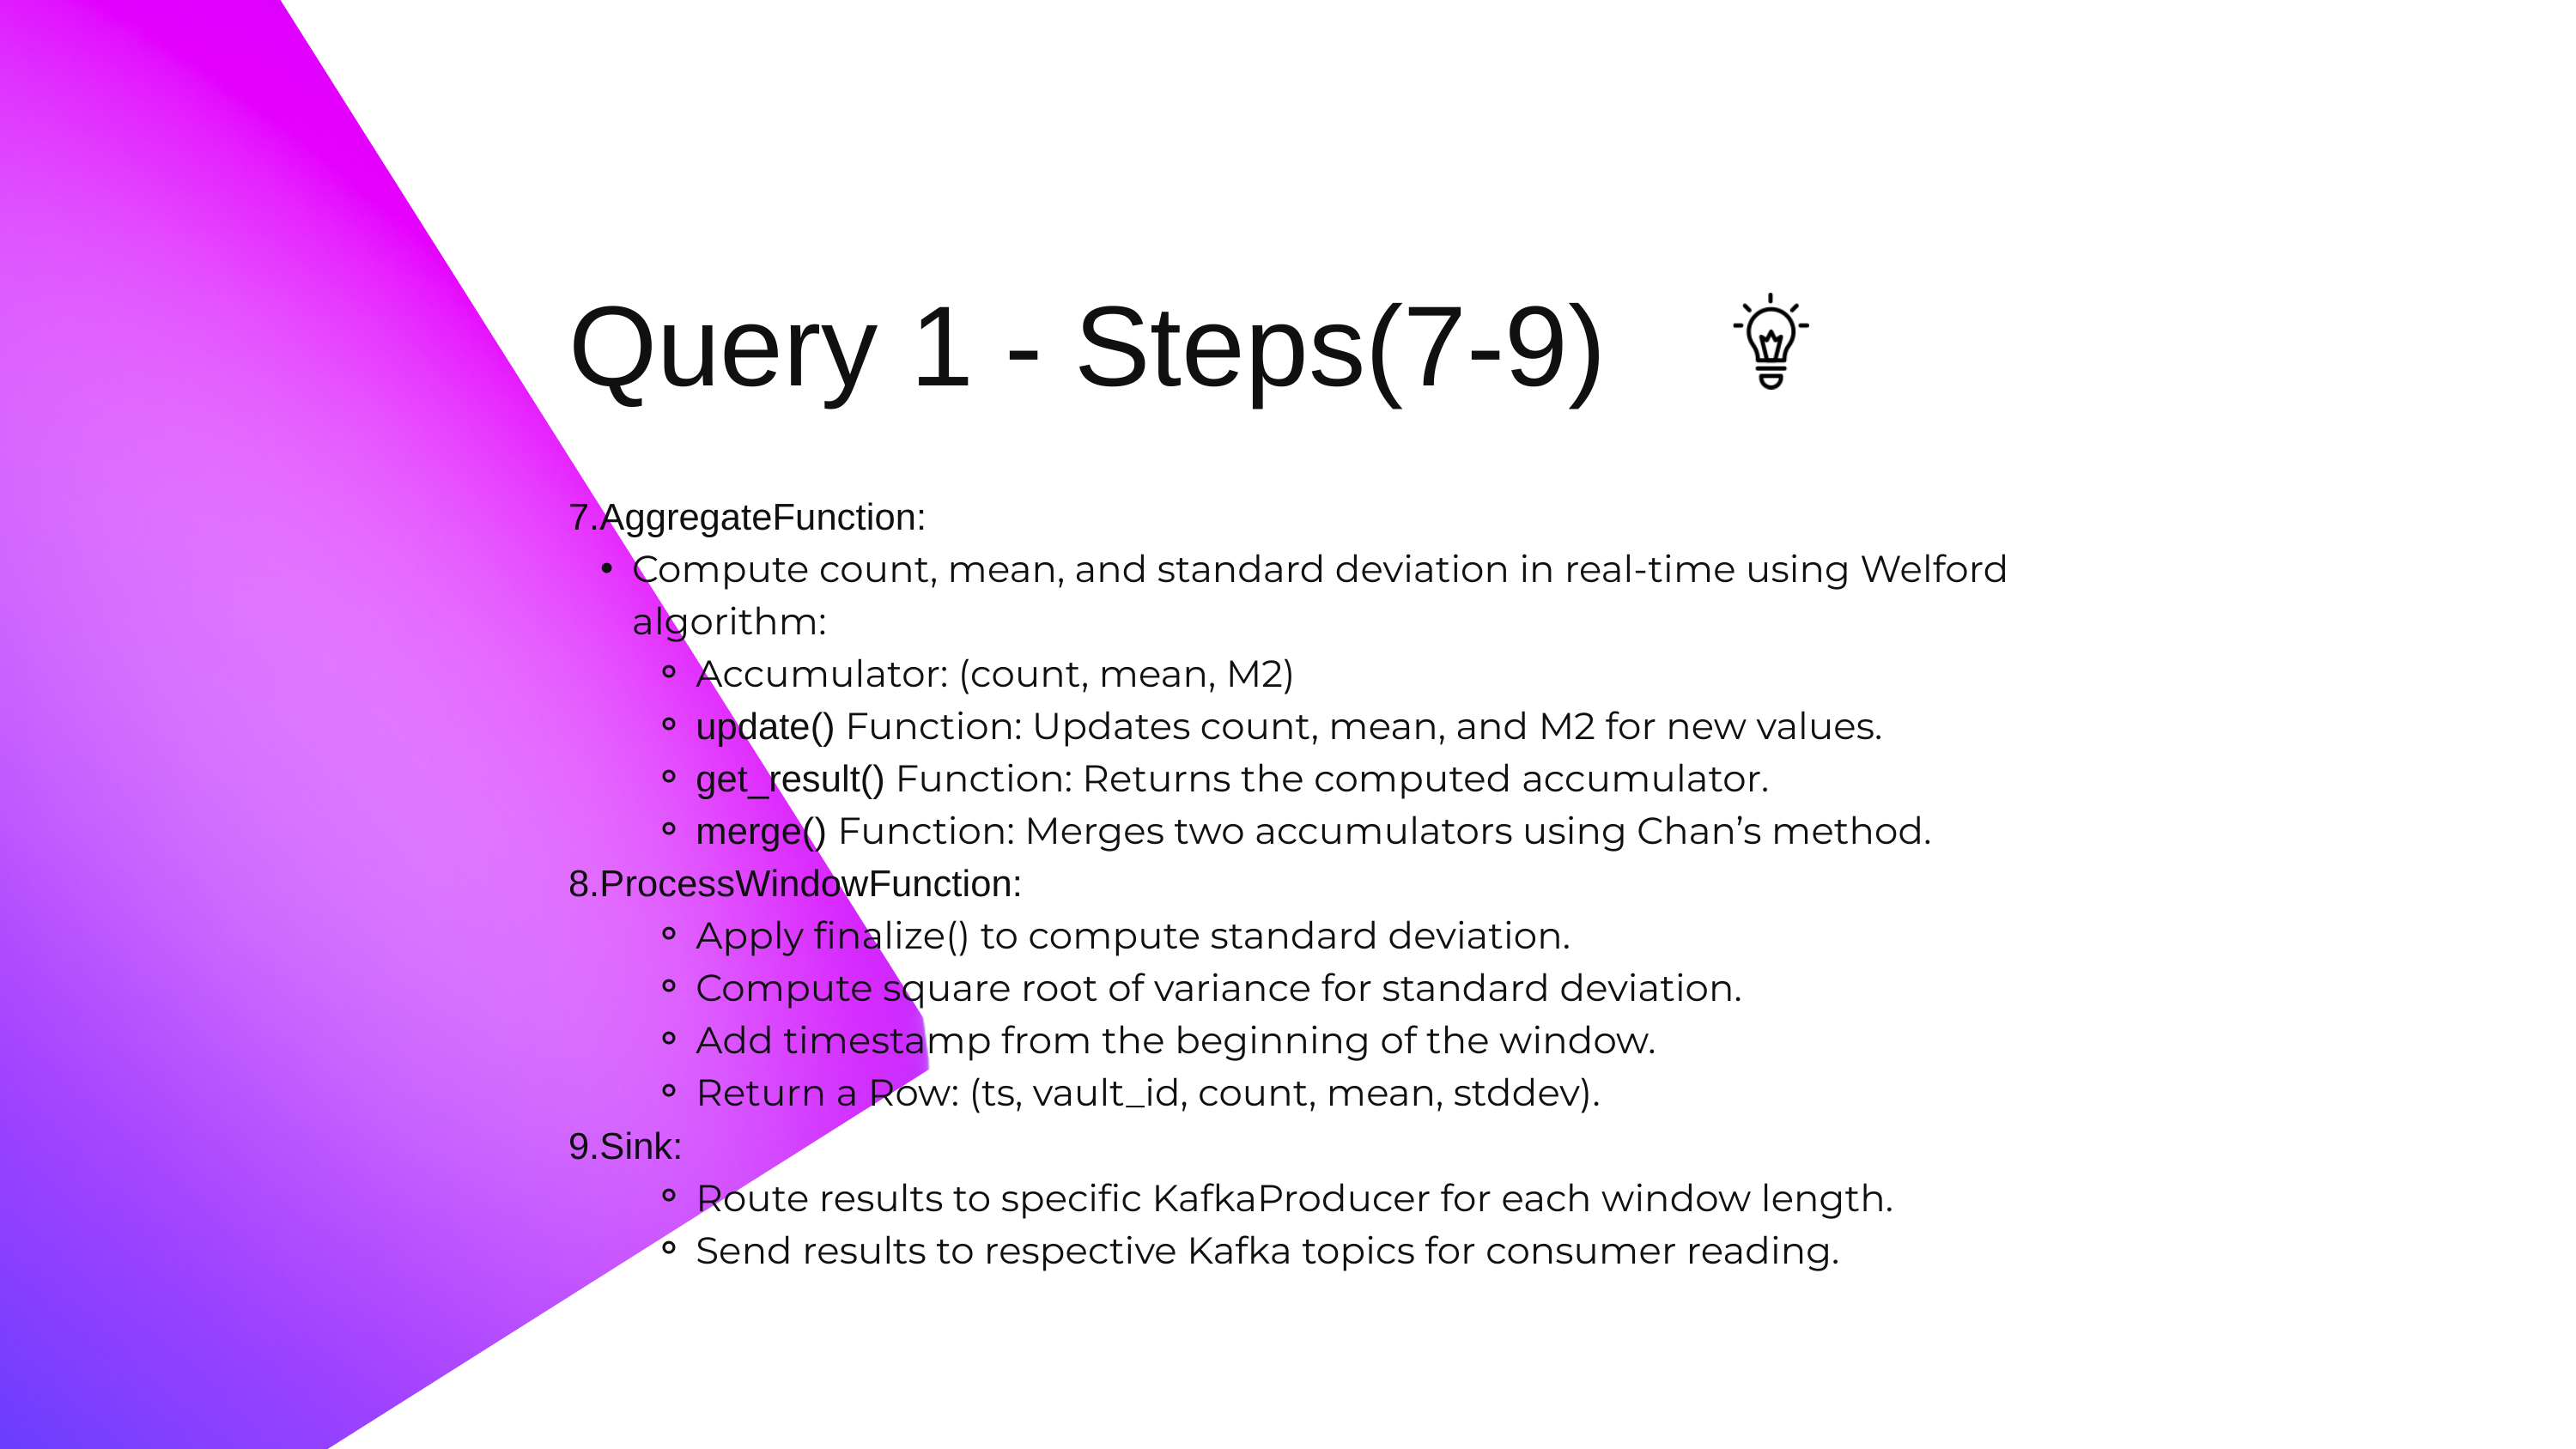

Query 1 - Steps(7-9)

7.AggregateFunction:
Compute count, mean, and standard deviation in real-time using Welford algorithm:
Accumulator: (count, mean, M2)
update() Function: Updates count, mean, and M2 for new values.
get_result() Function: Returns the computed accumulator.
merge() Function: Merges two accumulators using Chan’s method.
8.ProcessWindowFunction:
Apply finalize() to compute standard deviation.
Compute square root of variance for standard deviation.
Add timestamp from the beginning of the window.
Return a Row: (ts, vault_id, count, mean, stddev).
9.Sink:
Route results to specific KafkaProducer for each window length.
Send results to respective Kafka topics for consumer reading.